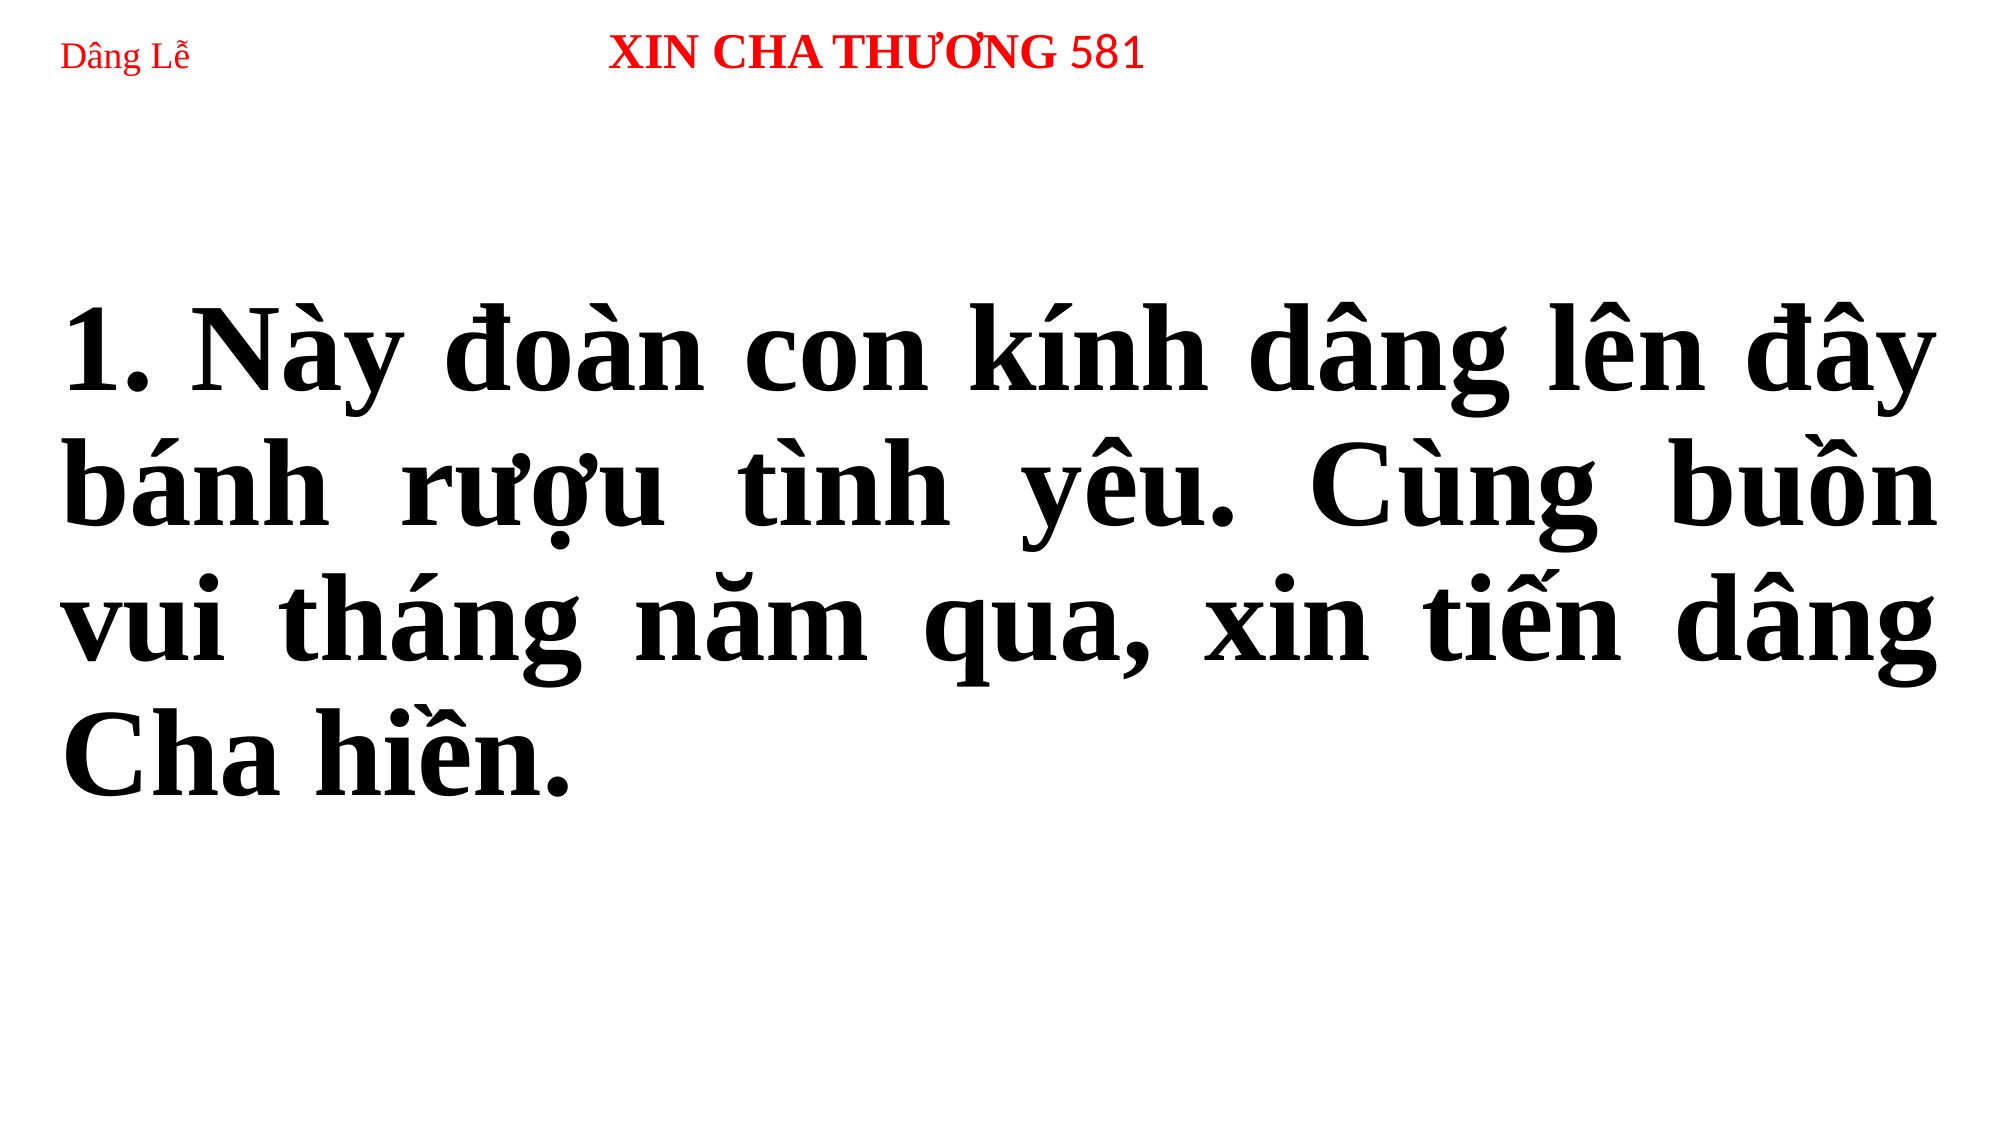

# Dâng Lễ                                            XIN CHA THƯƠNG 581
1. Này đoàn con kính dâng lên đây bánh rượu tình yêu. Cùng buồn vui tháng năm qua, xin tiến dâng Cha hiền.